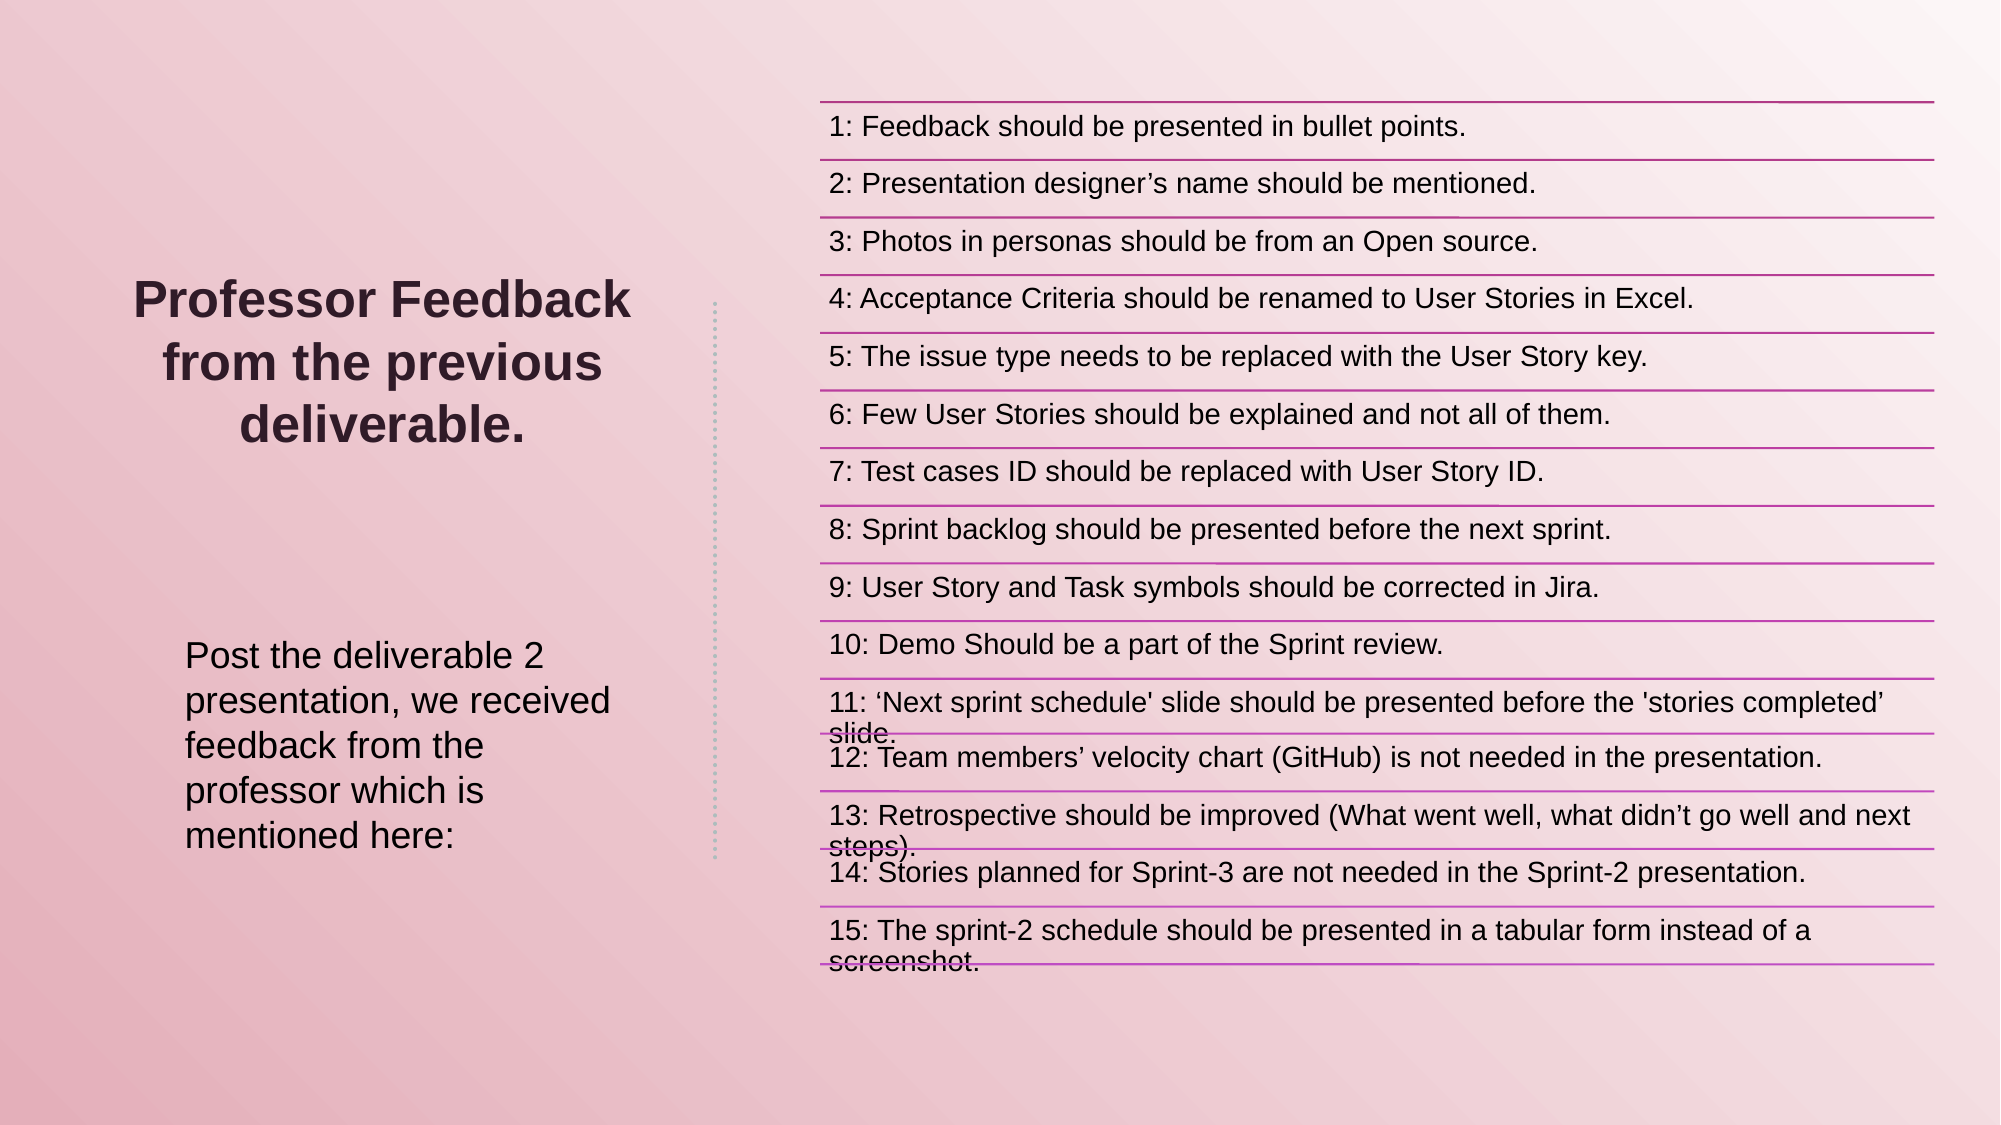

1: Feedback should be presented in bullet points.
2: Presentation designer’s name should be mentioned.
3: Photos in personas should be from an Open source.
4: Acceptance Criteria should be renamed to User Stories in Excel.
5: The issue type needs to be replaced with the User Story key.
6: Few User Stories should be explained and not all of them.
7: Test cases ID should be replaced with User Story ID.
8: Sprint backlog should be presented before the next sprint.
9: User Story and Task symbols should be corrected in Jira.
10: Demo Should be a part of the Sprint review.
11: ‘Next sprint schedule' slide should be presented before the 'stories completed’ slide.
12: Team members’ velocity chart (GitHub) is not needed in the presentation.
13: Retrospective should be improved (What went well, what didn’t go well and next steps).
14: Stories planned for Sprint-3 are not needed in the Sprint-2 presentation.
15: The sprint-2 schedule should be presented in a tabular form instead of a screenshot.

# Professor Feedback from the previous deliverable.
Post the deliverable 2 presentation, we received feedback from the professor which is mentioned here: